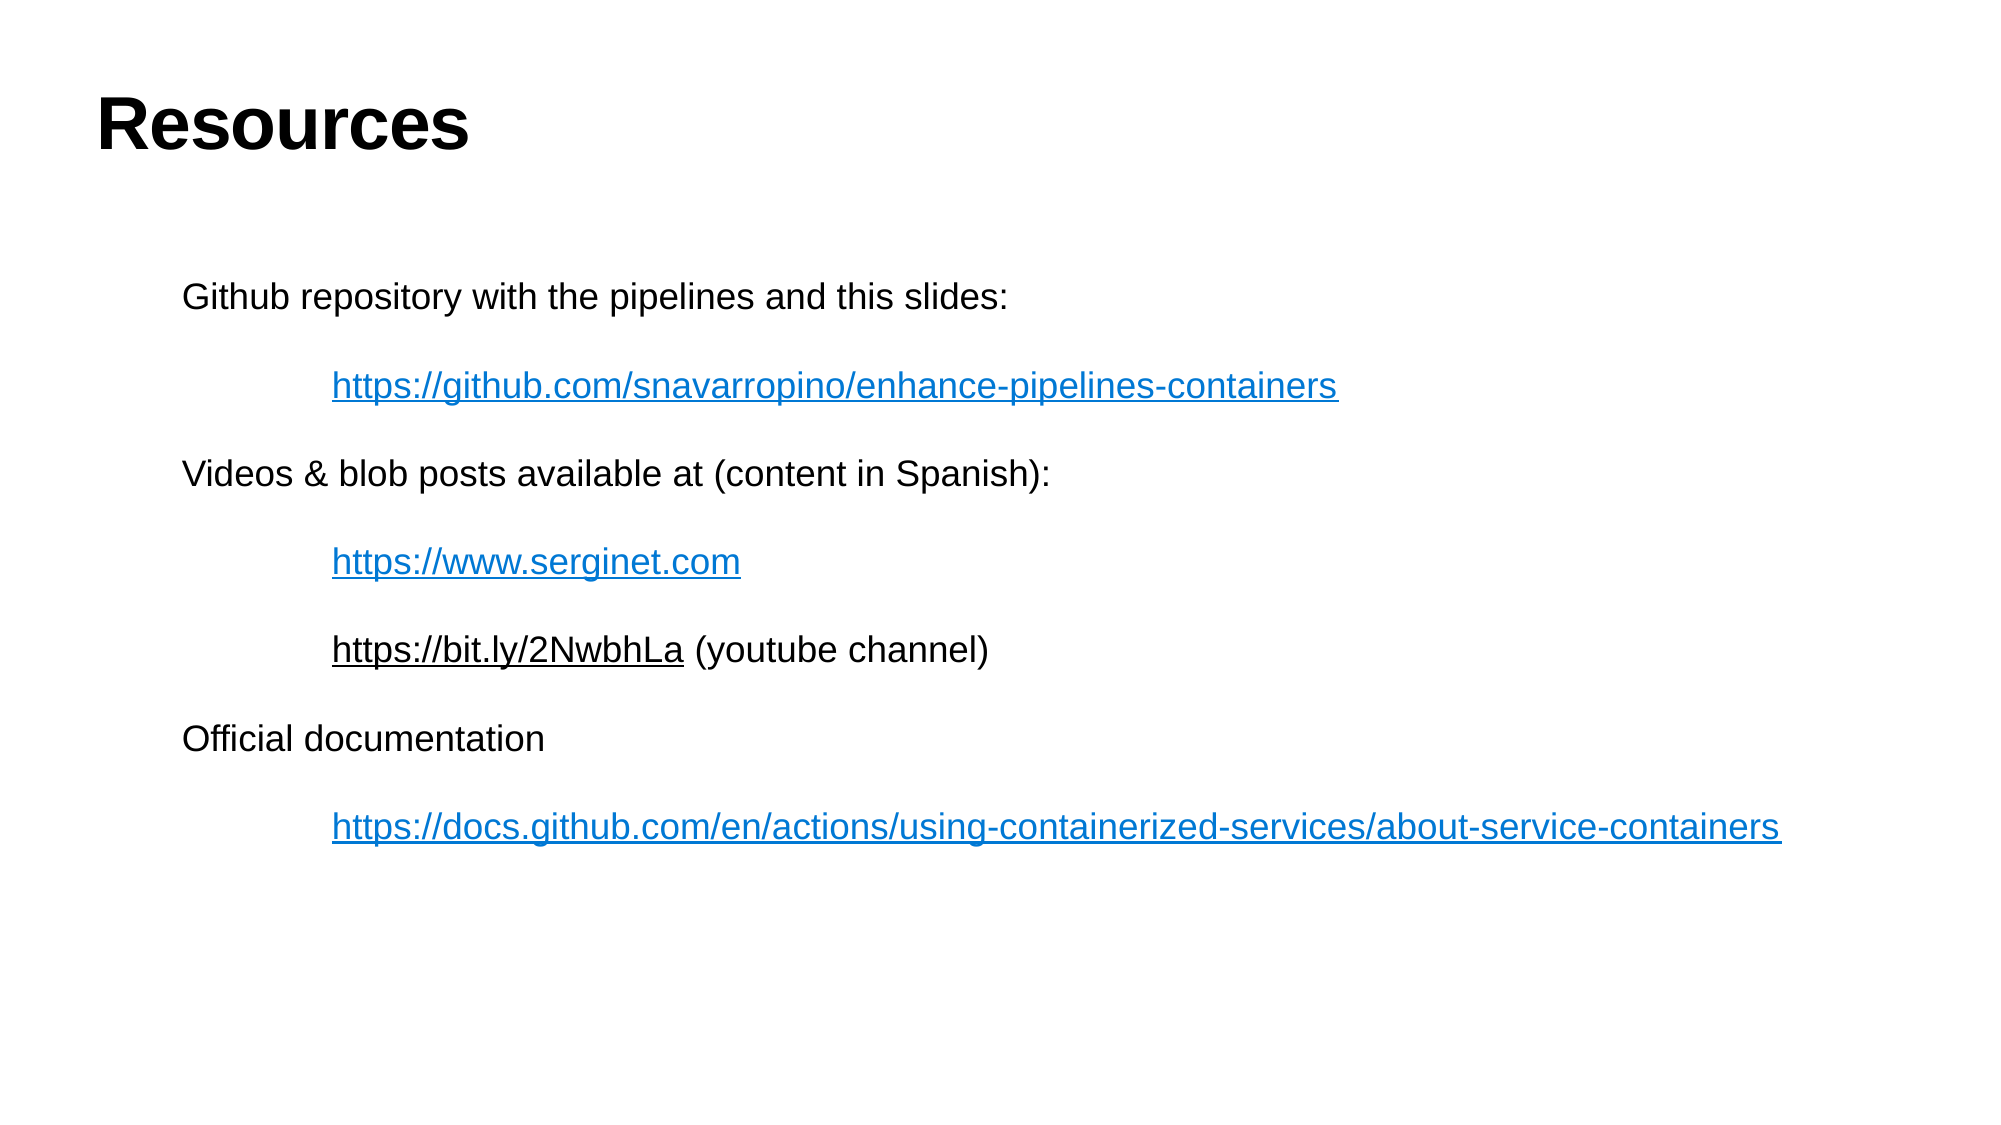

# Resources

Github repository with the pipelines and this slides:

	https://github.com/snavarropino/enhance-pipelines-containers

Videos & blob posts available at (content in Spanish):

https://www.serginet.com

https://bit.ly/2NwbhLa (youtube channel)

Official documentation

	https://docs.github.com/en/actions/using-containerized-services/about-service-containers